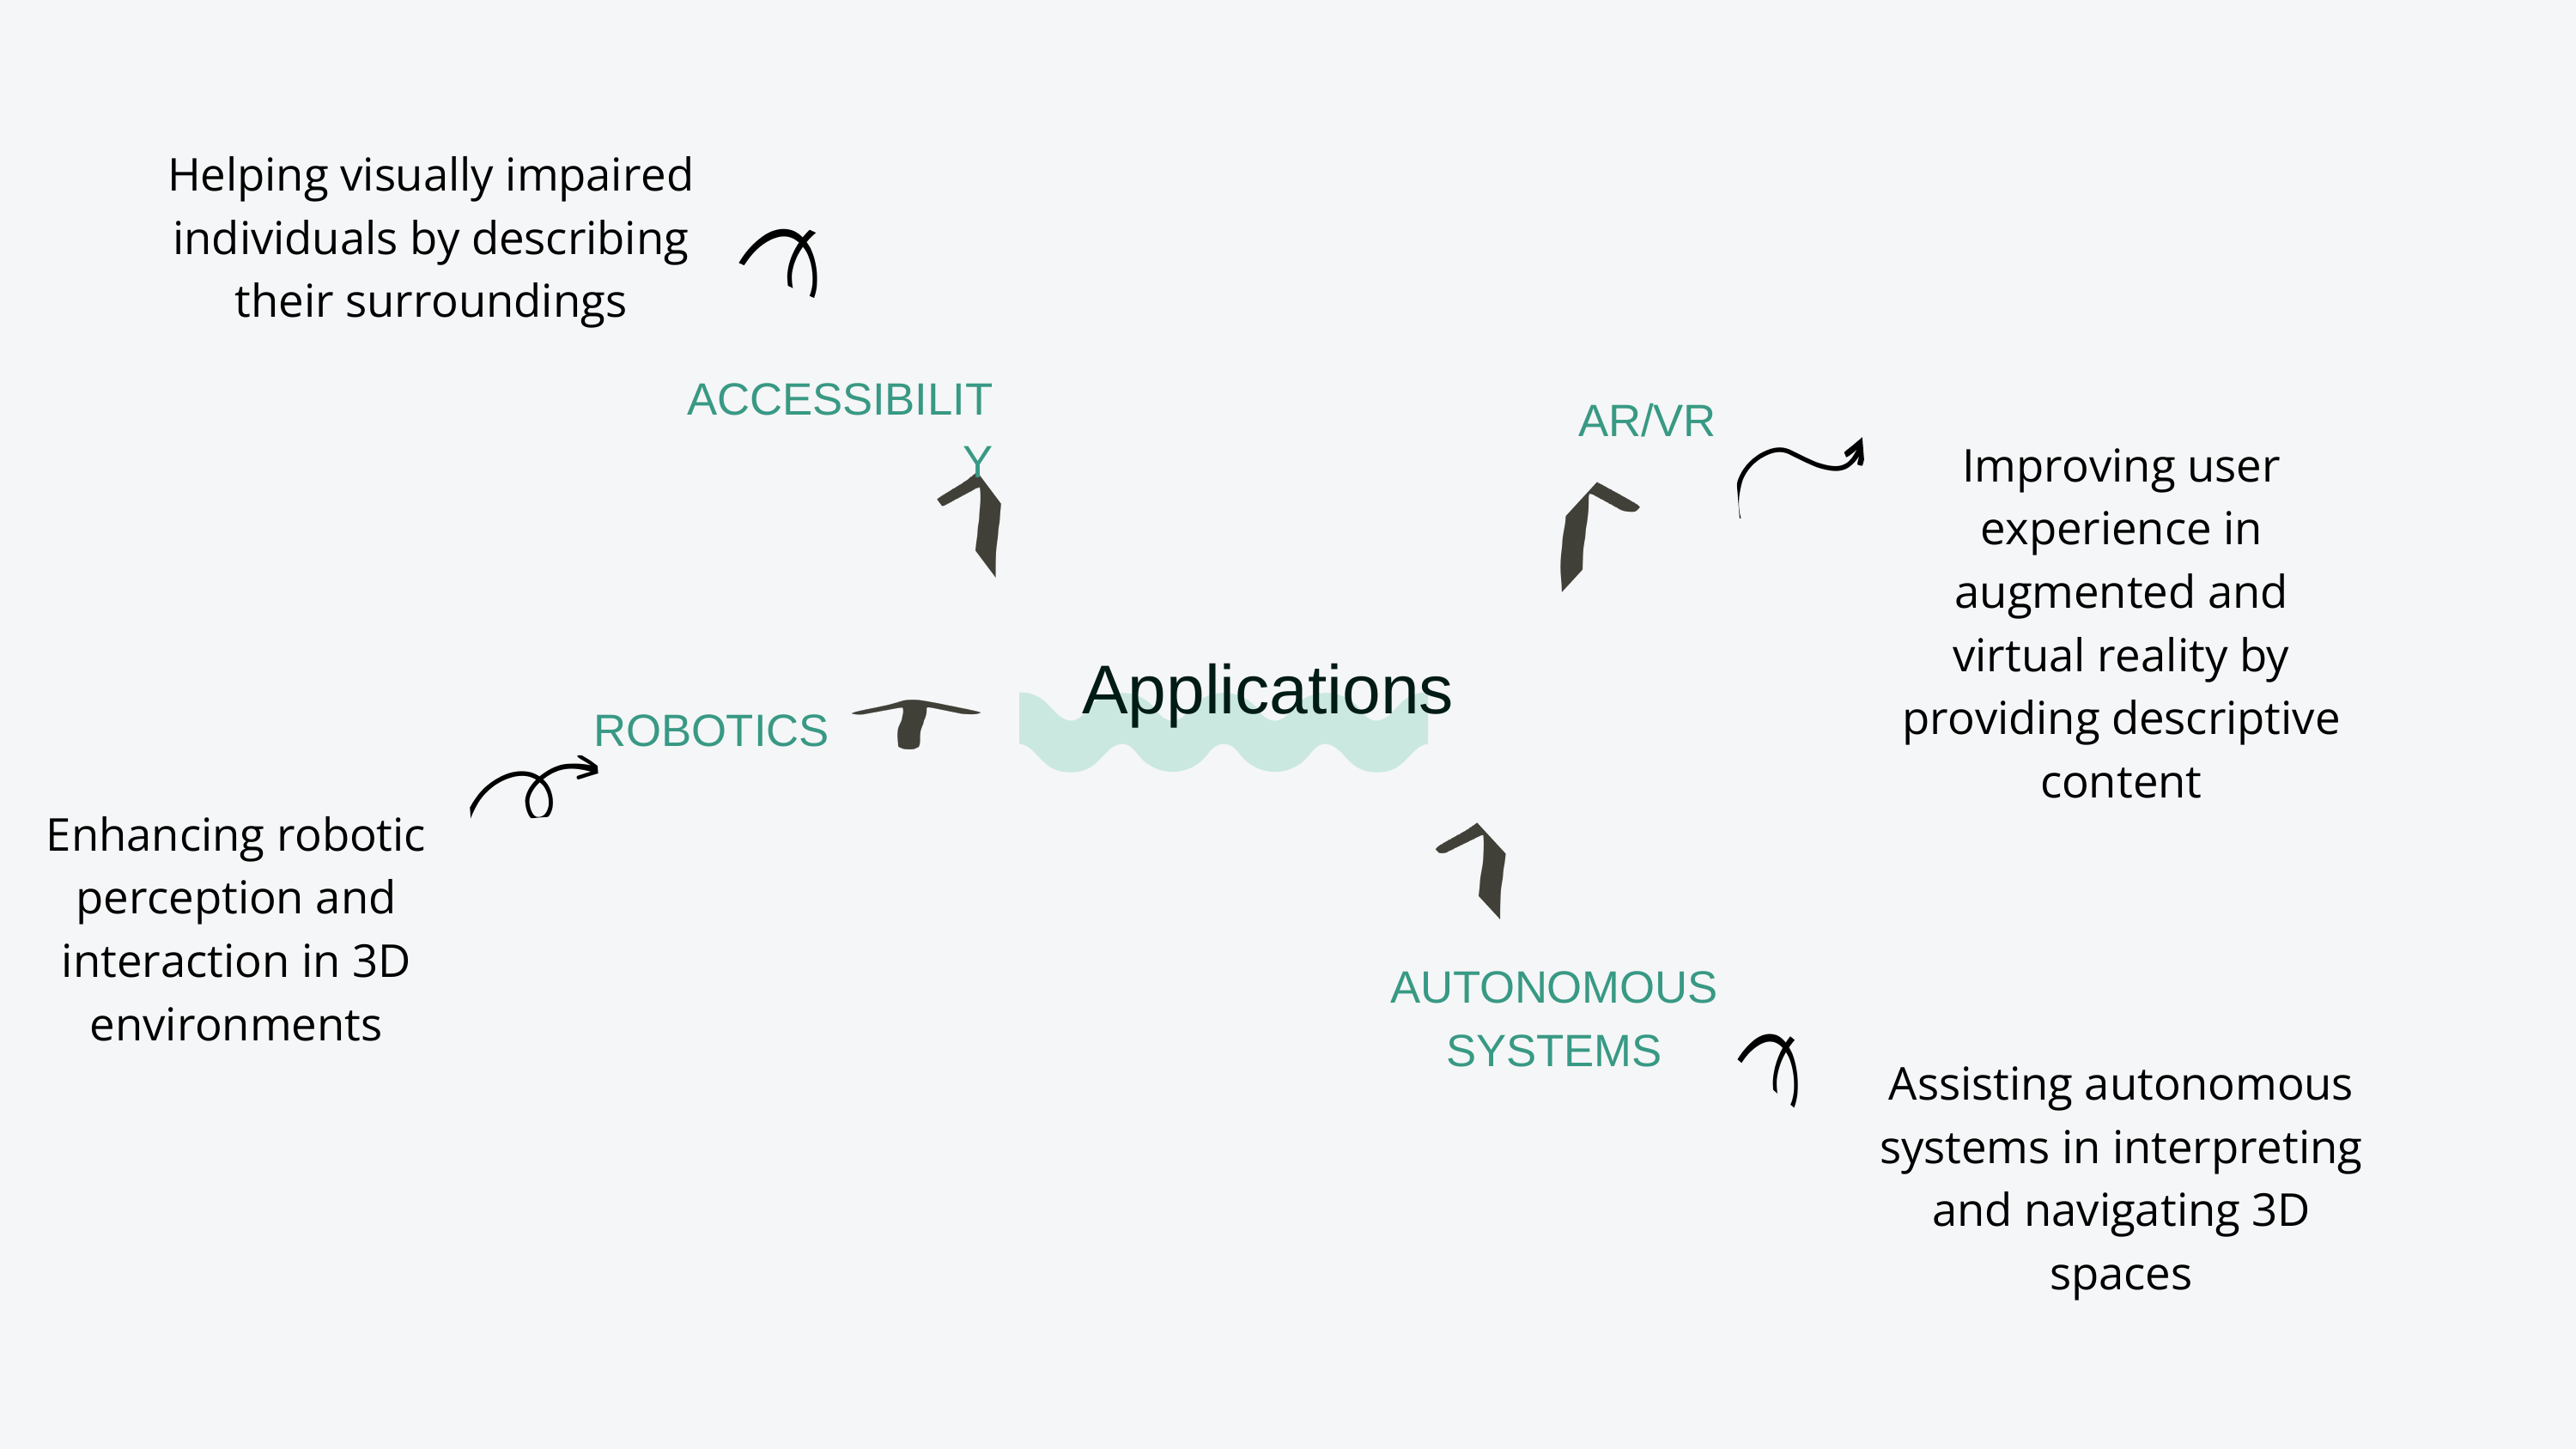

Helping visually impaired individuals by describing their surroundings

ACCESSIBILITY
AR/VR
Improving user experience in augmented and virtual reality by providing descriptive content

Applications
ROBOTICS

Enhancing robotic perception and interaction in 3D environments

AUTONOMOUS SYSTEMS

Assisting autonomous systems in interpreting and navigating 3D spaces